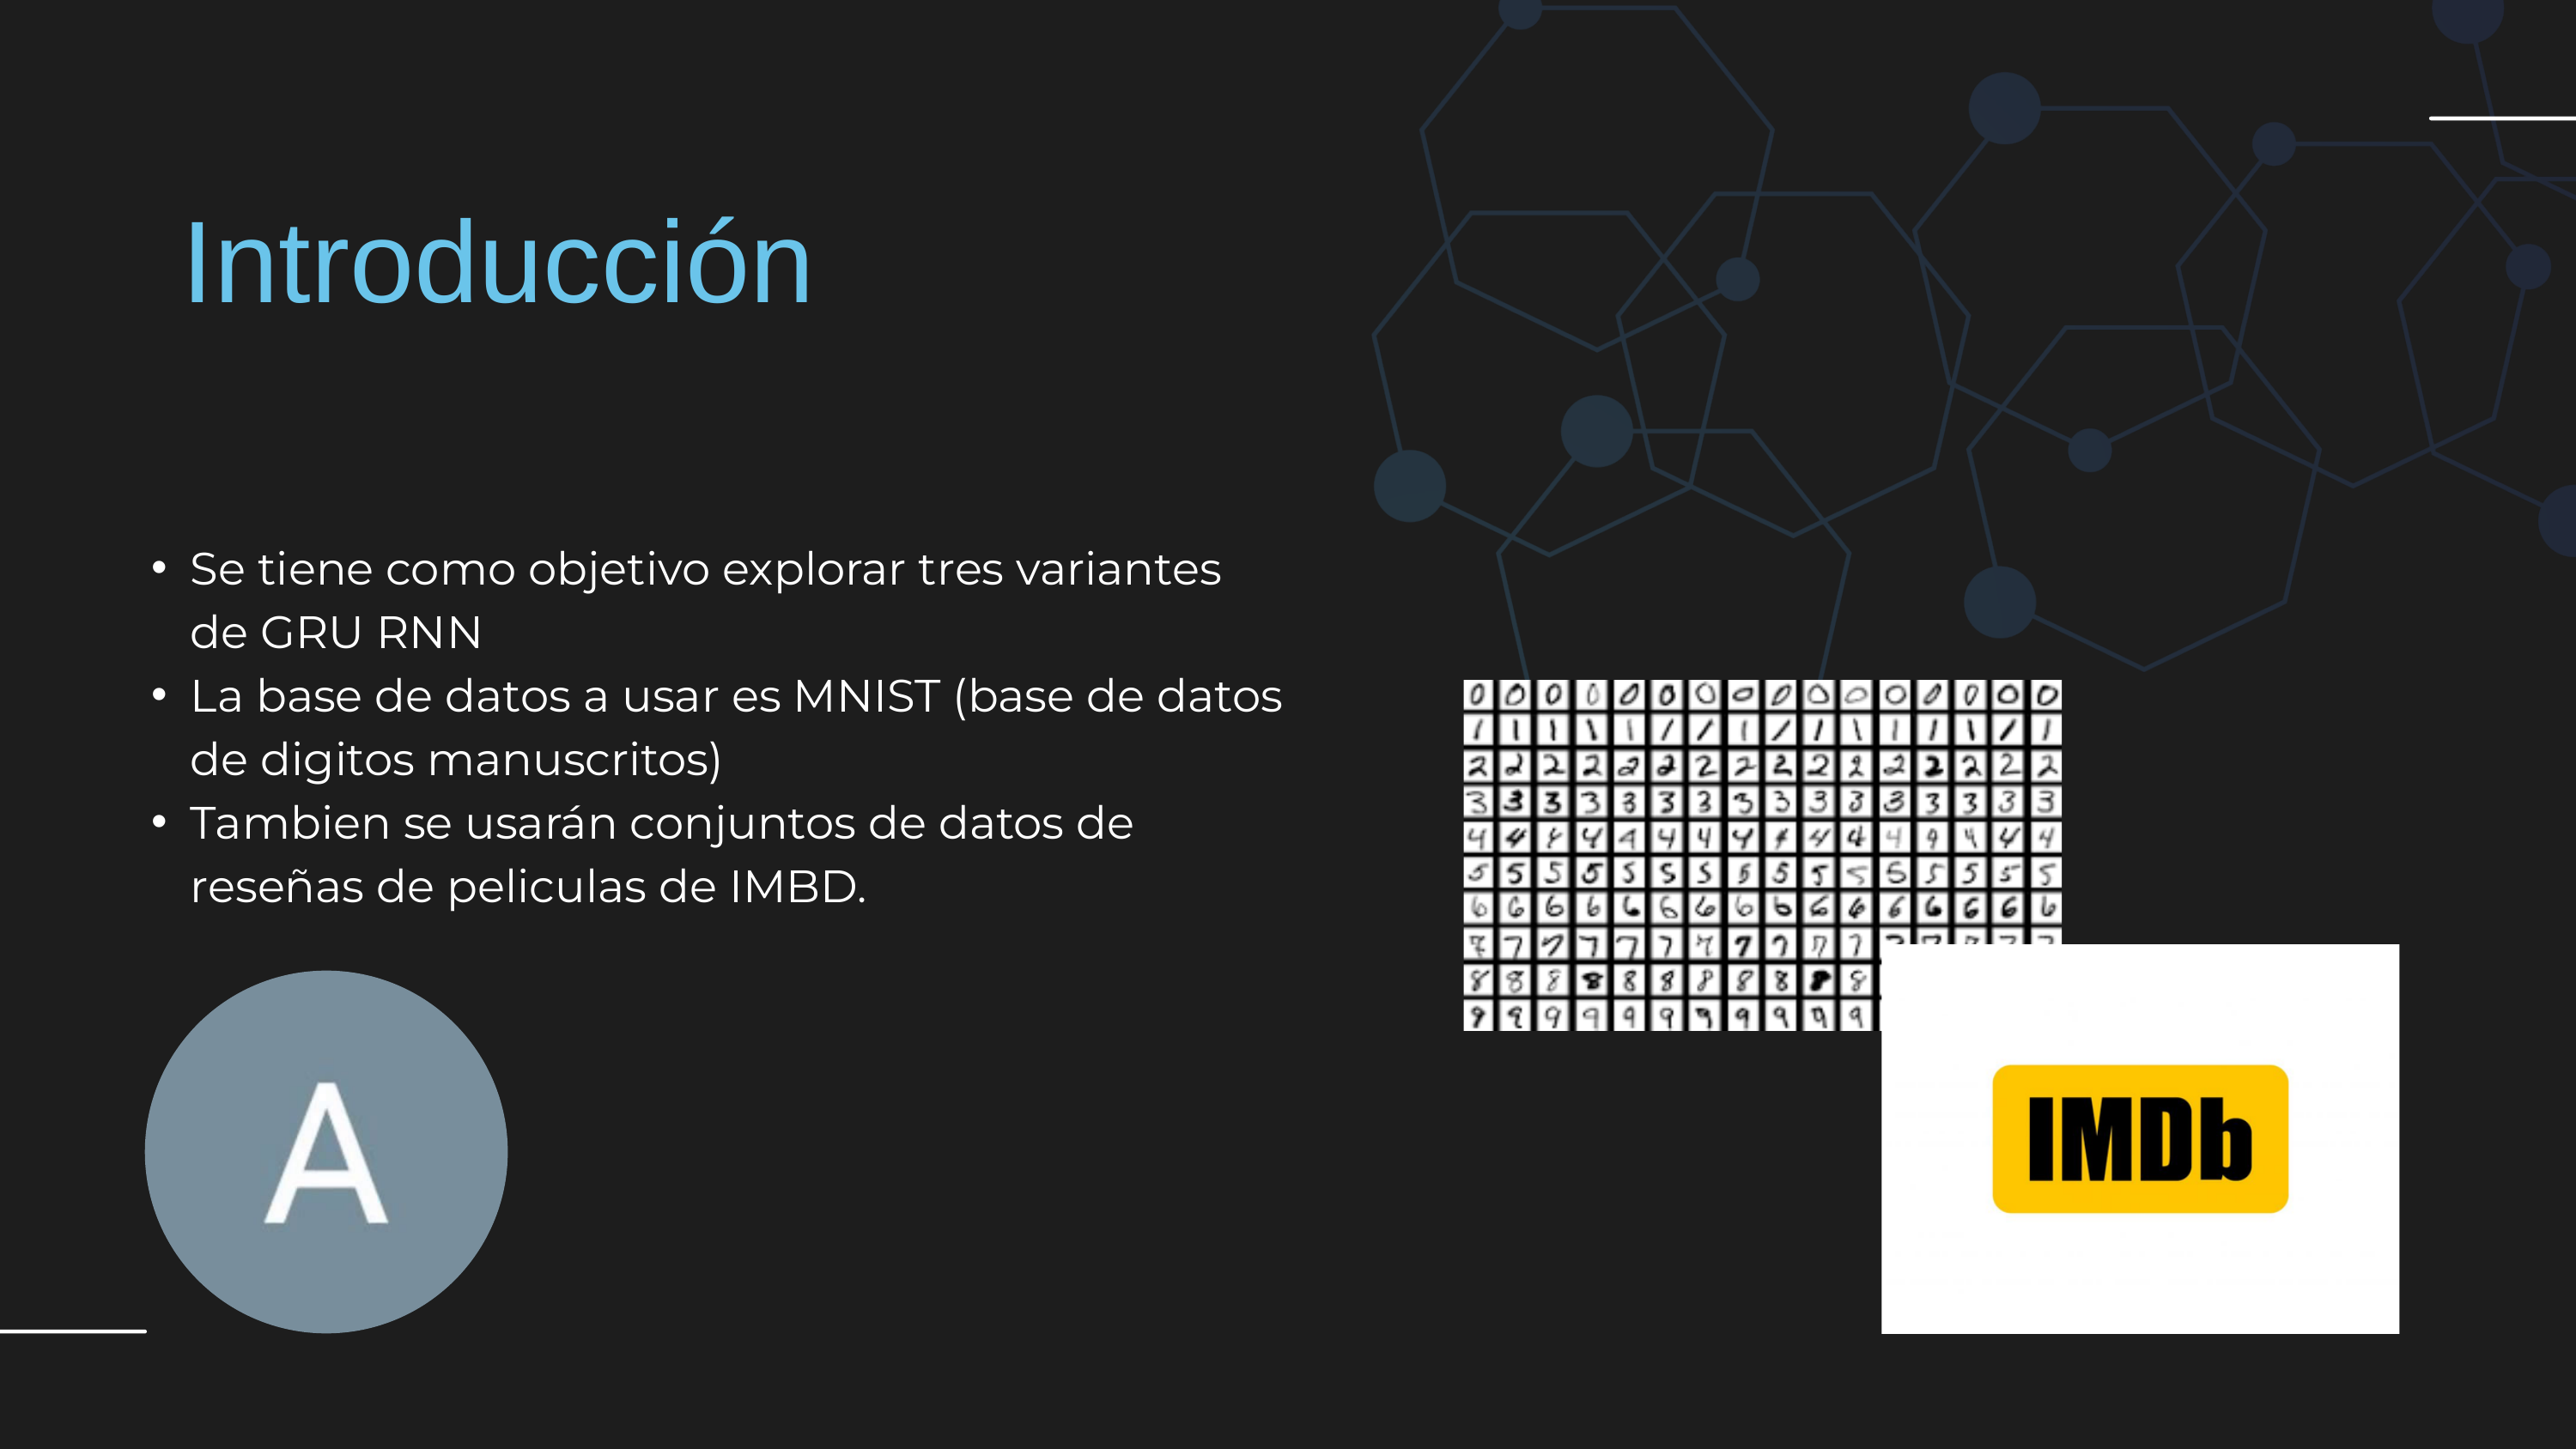

Introducción
Se tiene como objetivo explorar tres variantes de GRU RNN
La base de datos a usar es MNIST (base de datos de digitos manuscritos)
Tambien se usarán conjuntos de datos de reseñas de peliculas de IMBD.